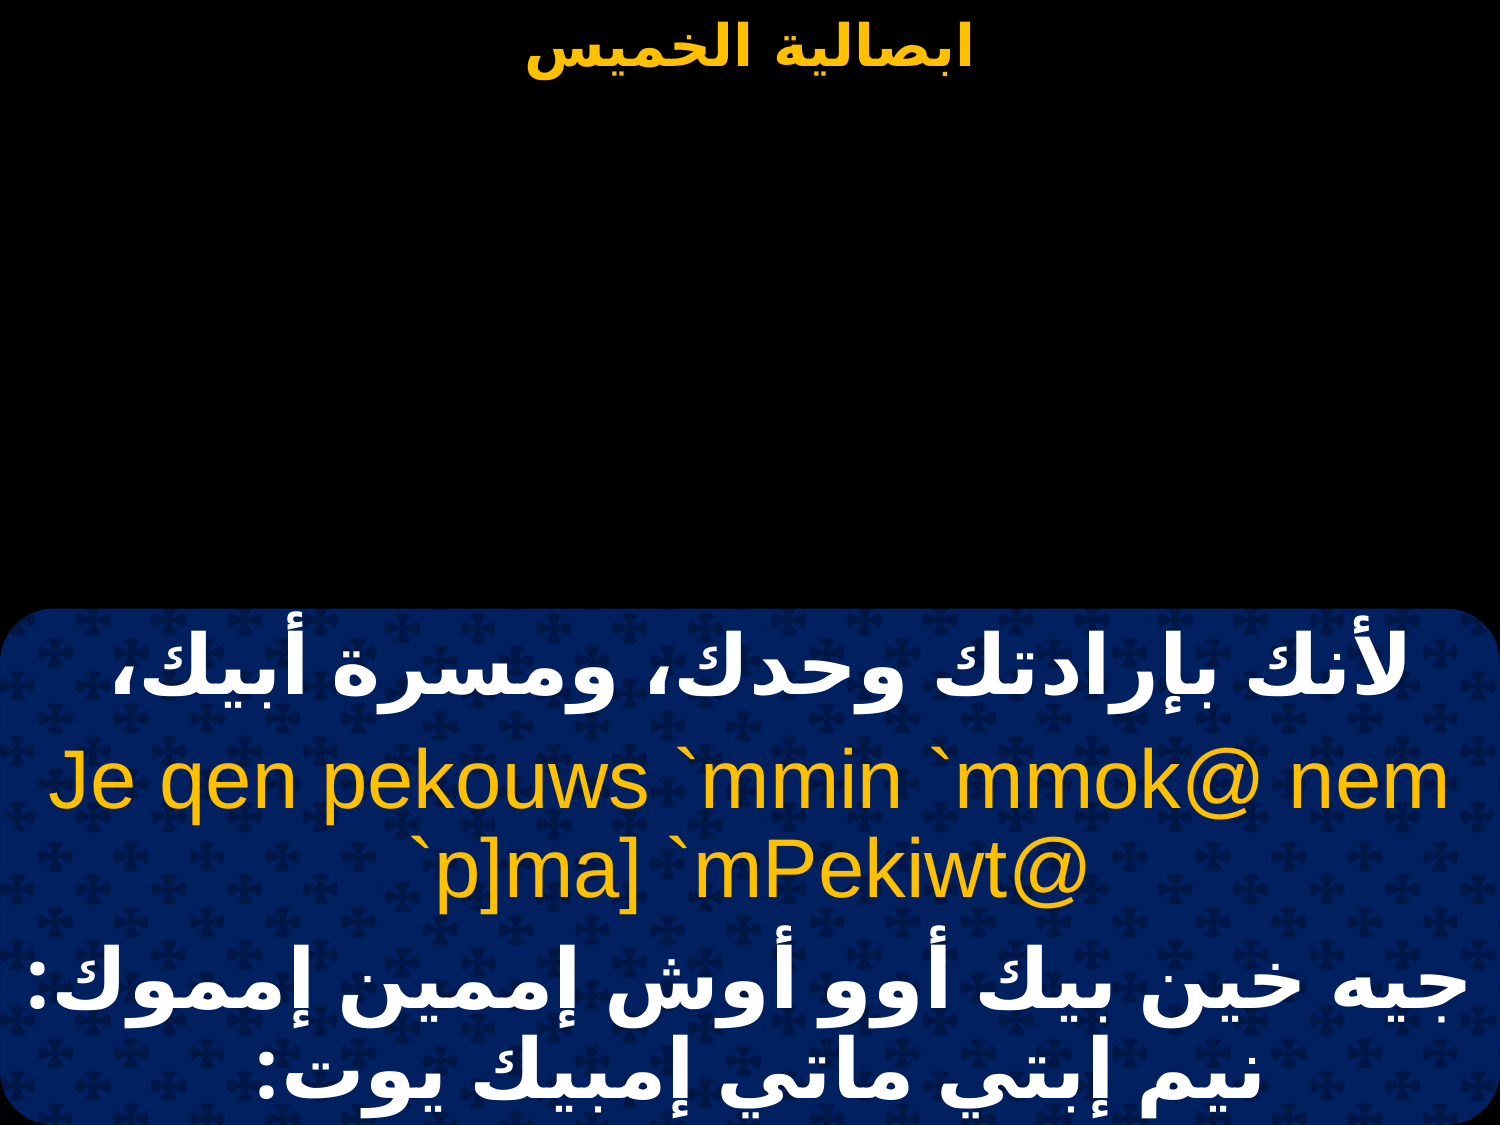

#
لأنك بإرادتك وحدك، ومسرة أبيك،
Je qen pekouws `mmin `mmok@ nem `p]ma] `mPekiwt@
جيه خين بيك أوو أوش إممين إمموك: نيم إبتي ماتي إمبيك يوت: